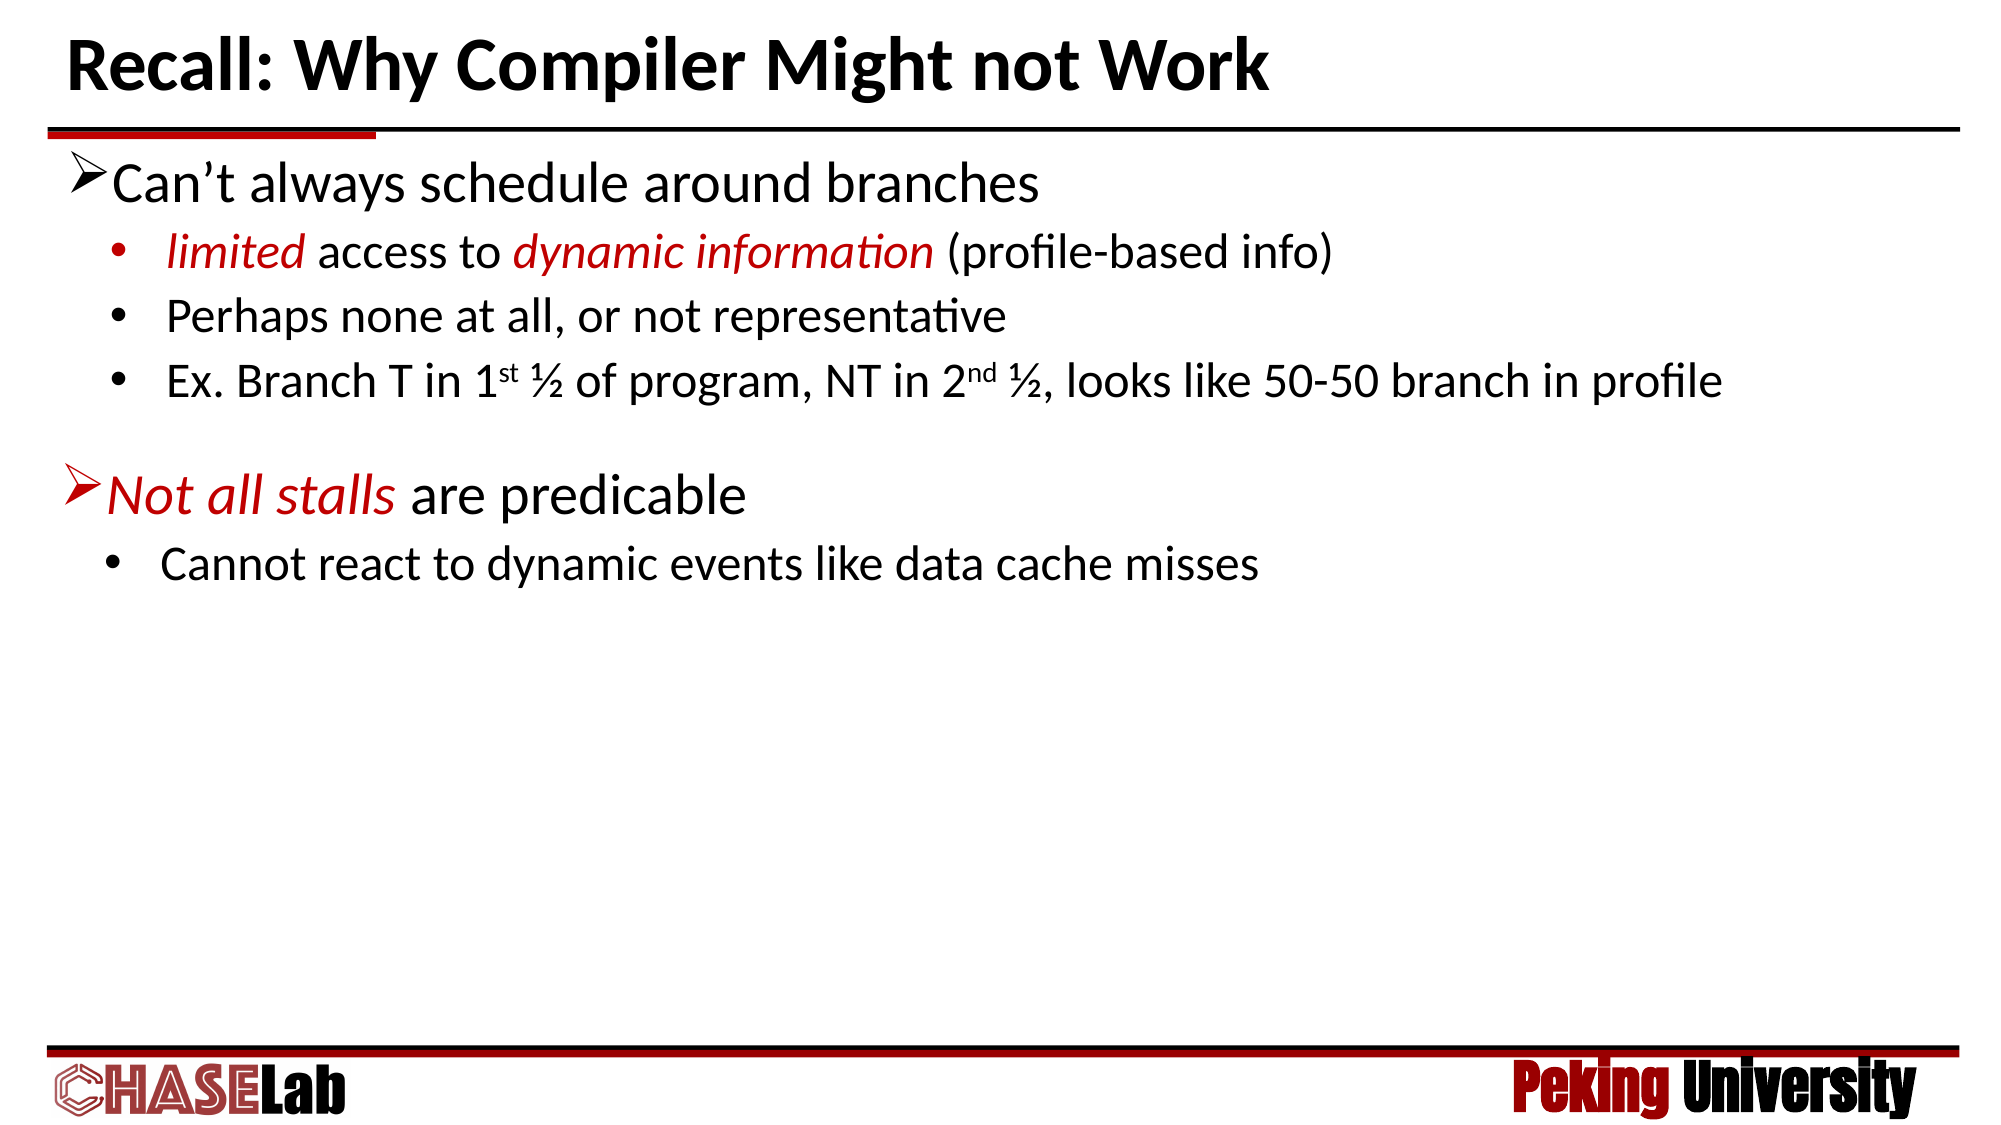

# Recall: Why Compiler Might not Work
Can’t always schedule around branches
limited access to dynamic information (profile-based info)
Perhaps none at all, or not representative
Ex. Branch T in 1st ½ of program, NT in 2nd ½, looks like 50-50 branch in profile
Not all stalls are predicable
Cannot react to dynamic events like data cache misses